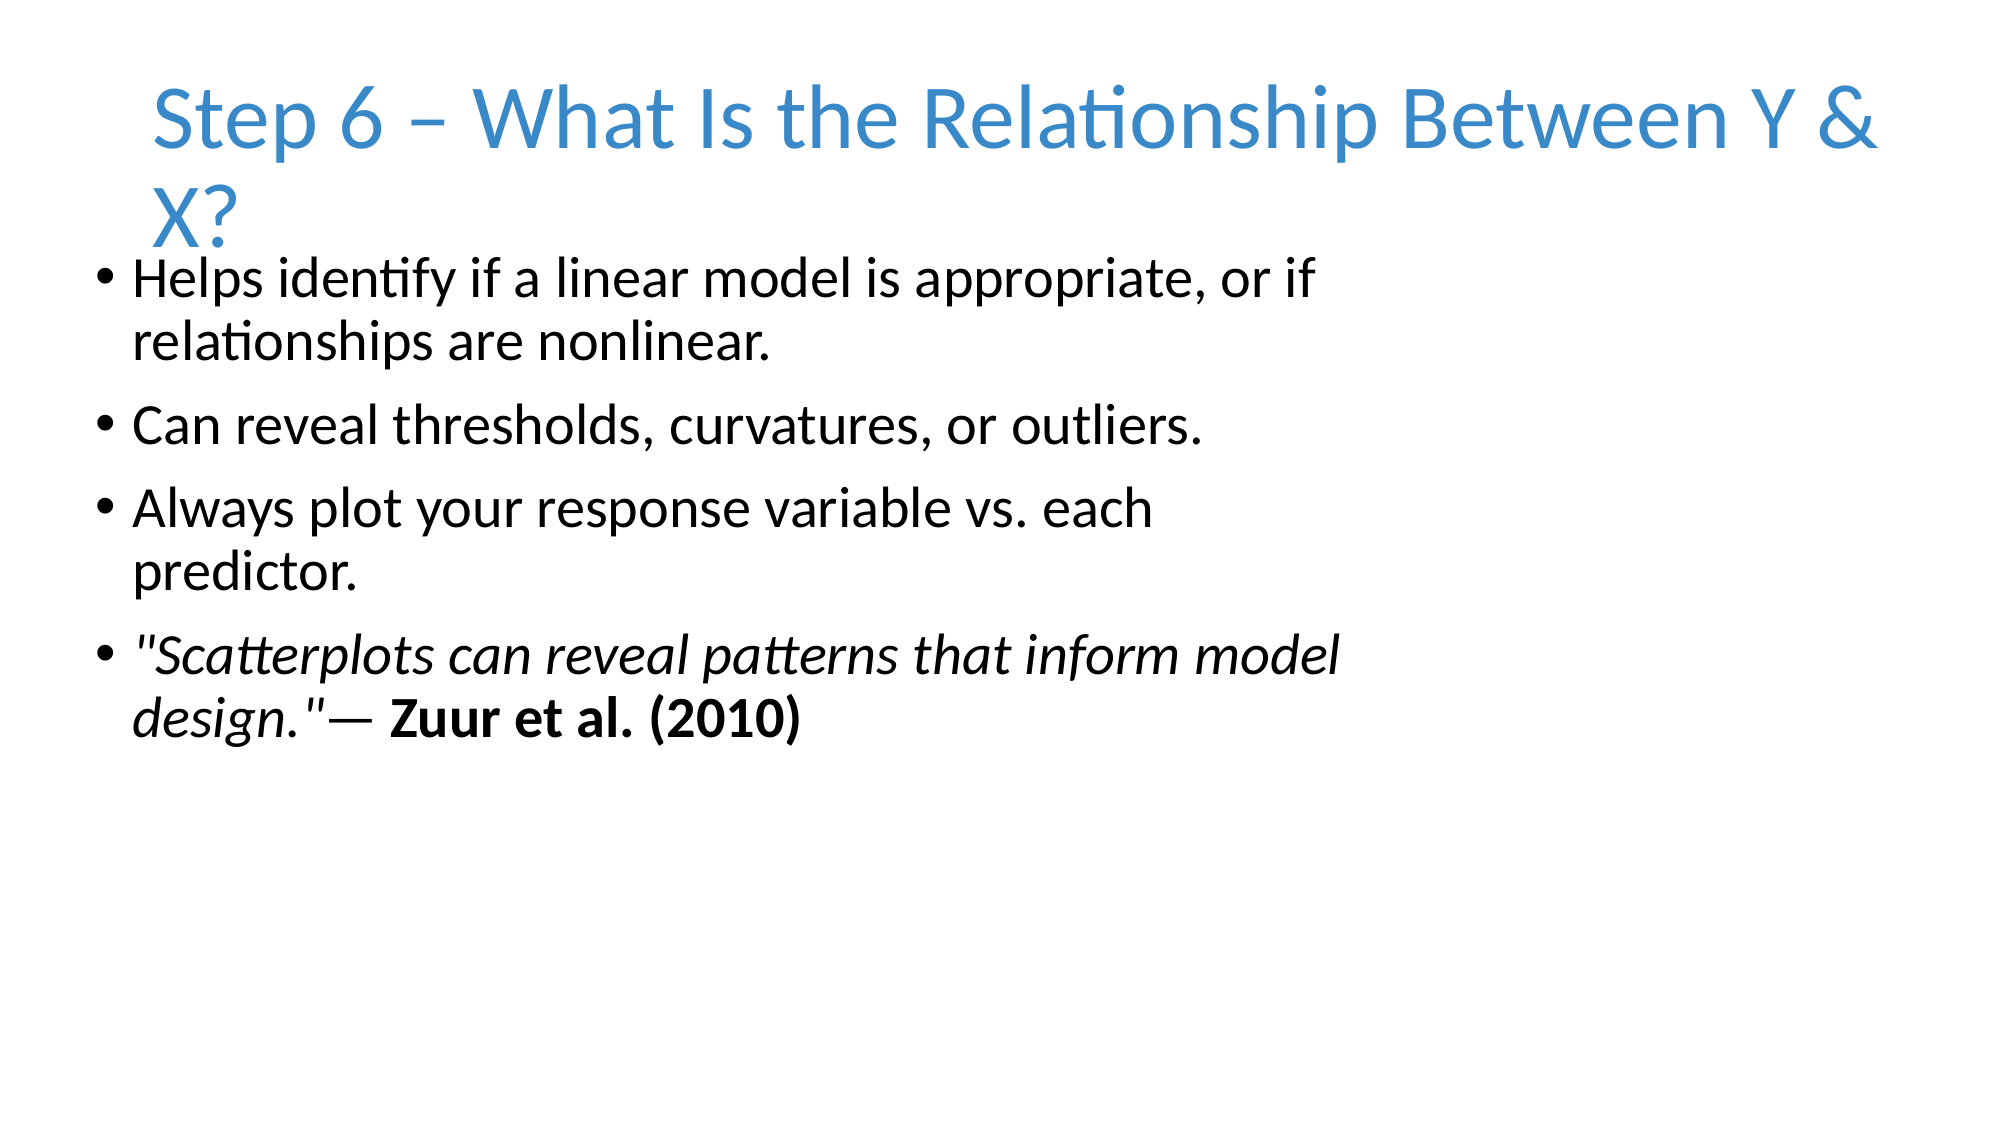

# Step 6 – What Is the Relationship Between Y & X?
Helps identify if a linear model is appropriate, or if relationships are nonlinear.
Can reveal thresholds, curvatures, or outliers.
Always plot your response variable vs. each predictor.
"Scatterplots can reveal patterns that inform model design."— Zuur et al. (2010)